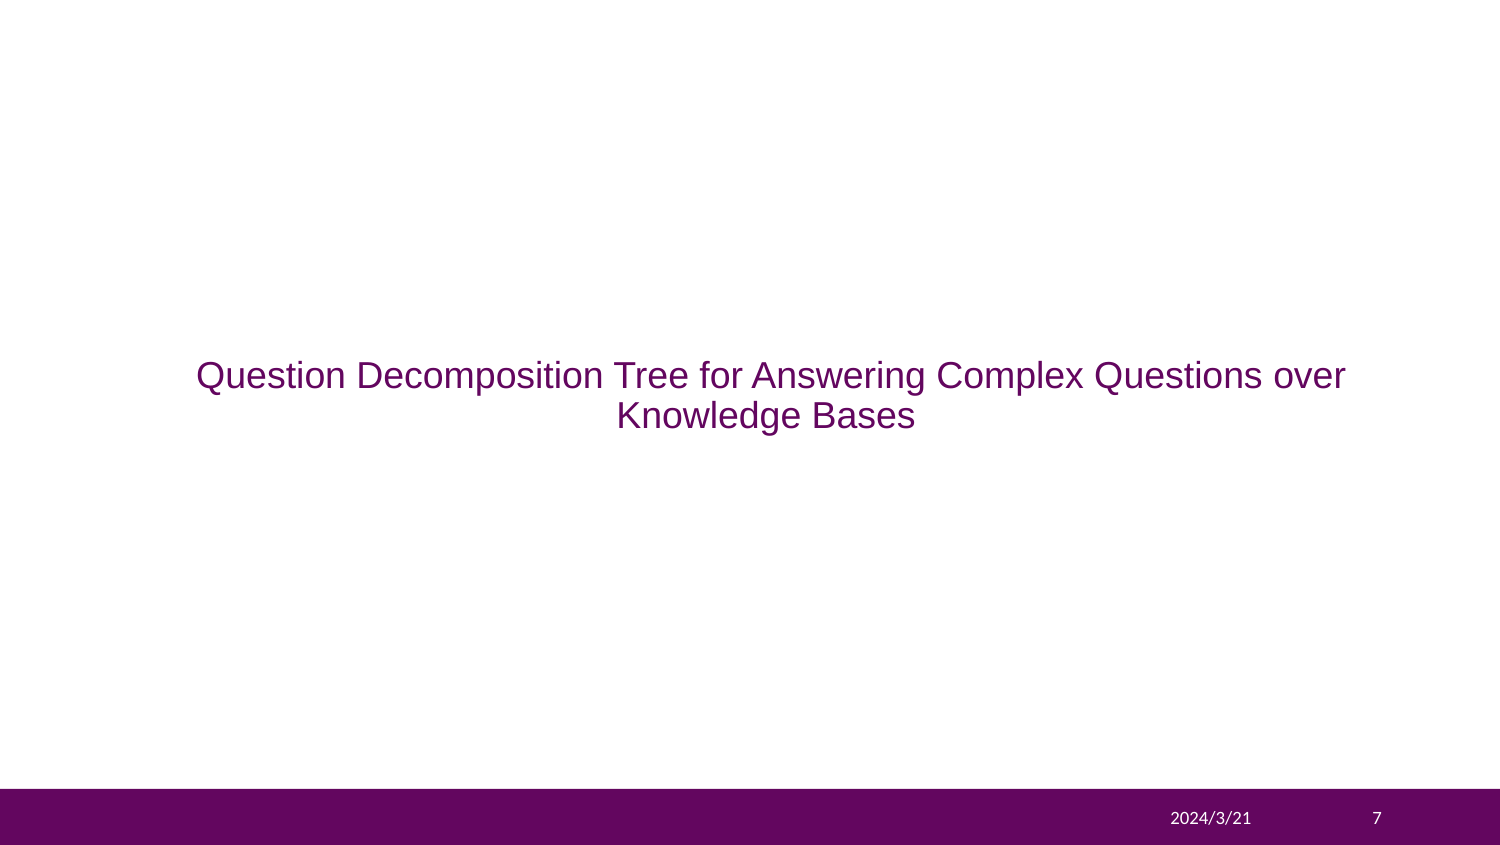

# Question Decomposition Tree for Answering Complex Questions over Knowledge Bases
2024/3/21
7